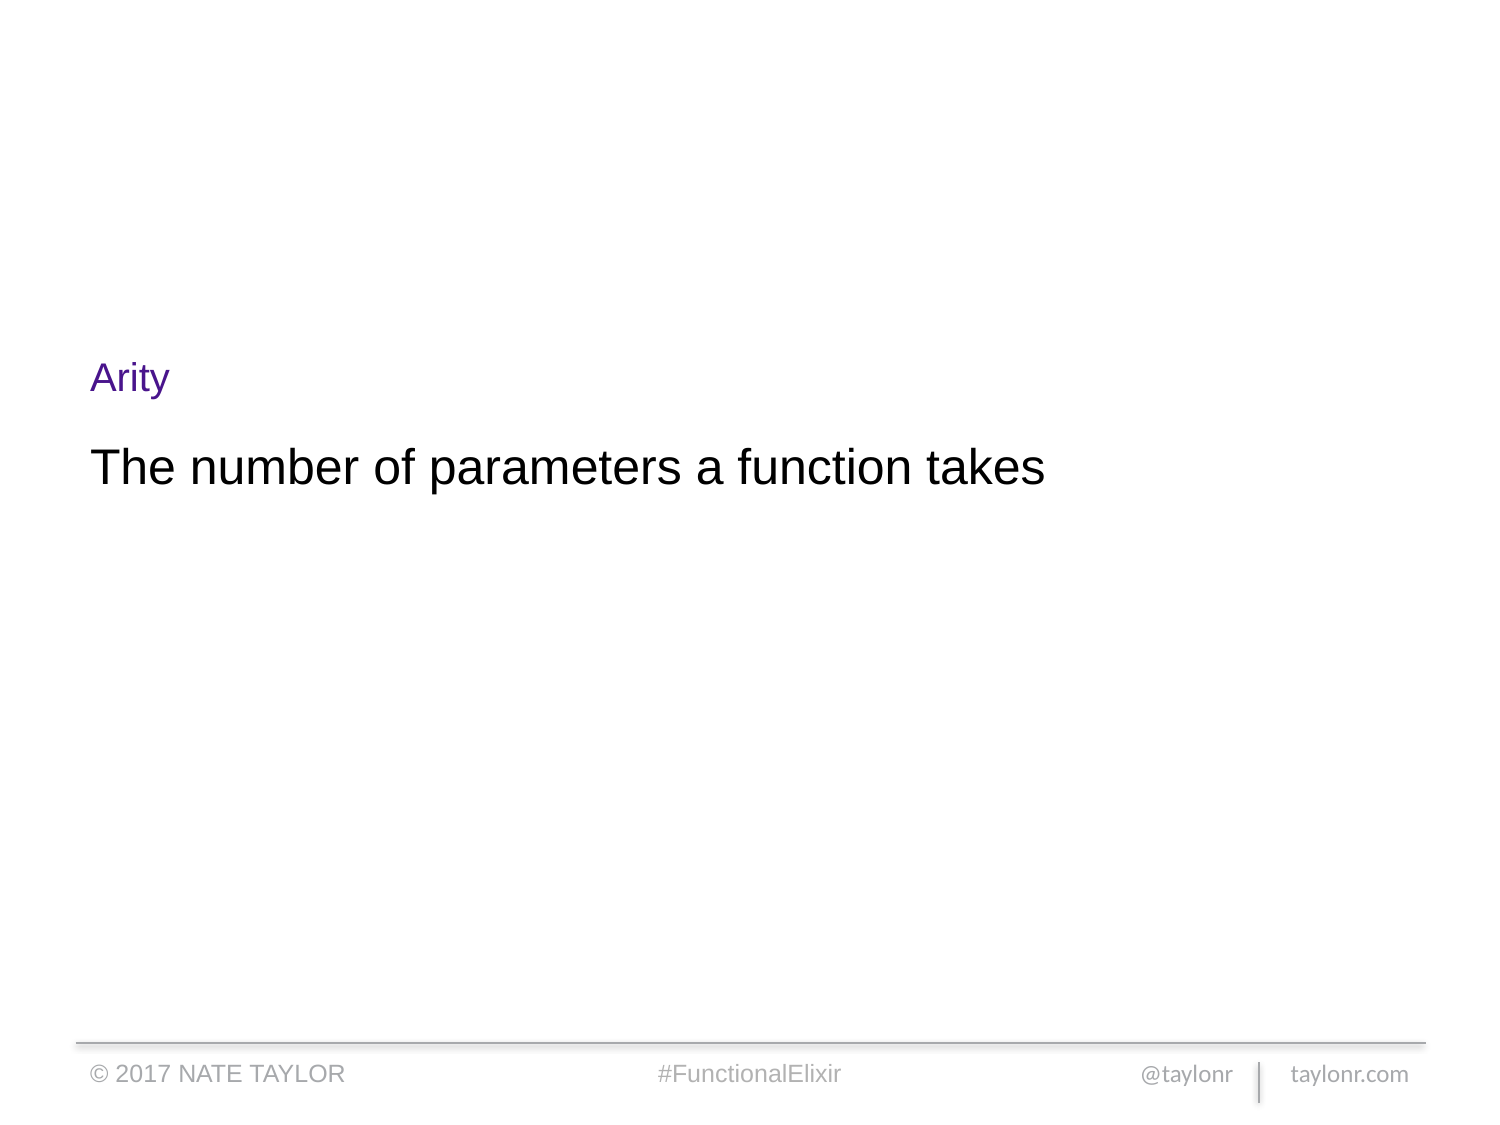

# Arity
The number of parameters a function takes
© 2017 NATE TAYLOR
#FunctionalElixir
@taylonr          taylonr.com